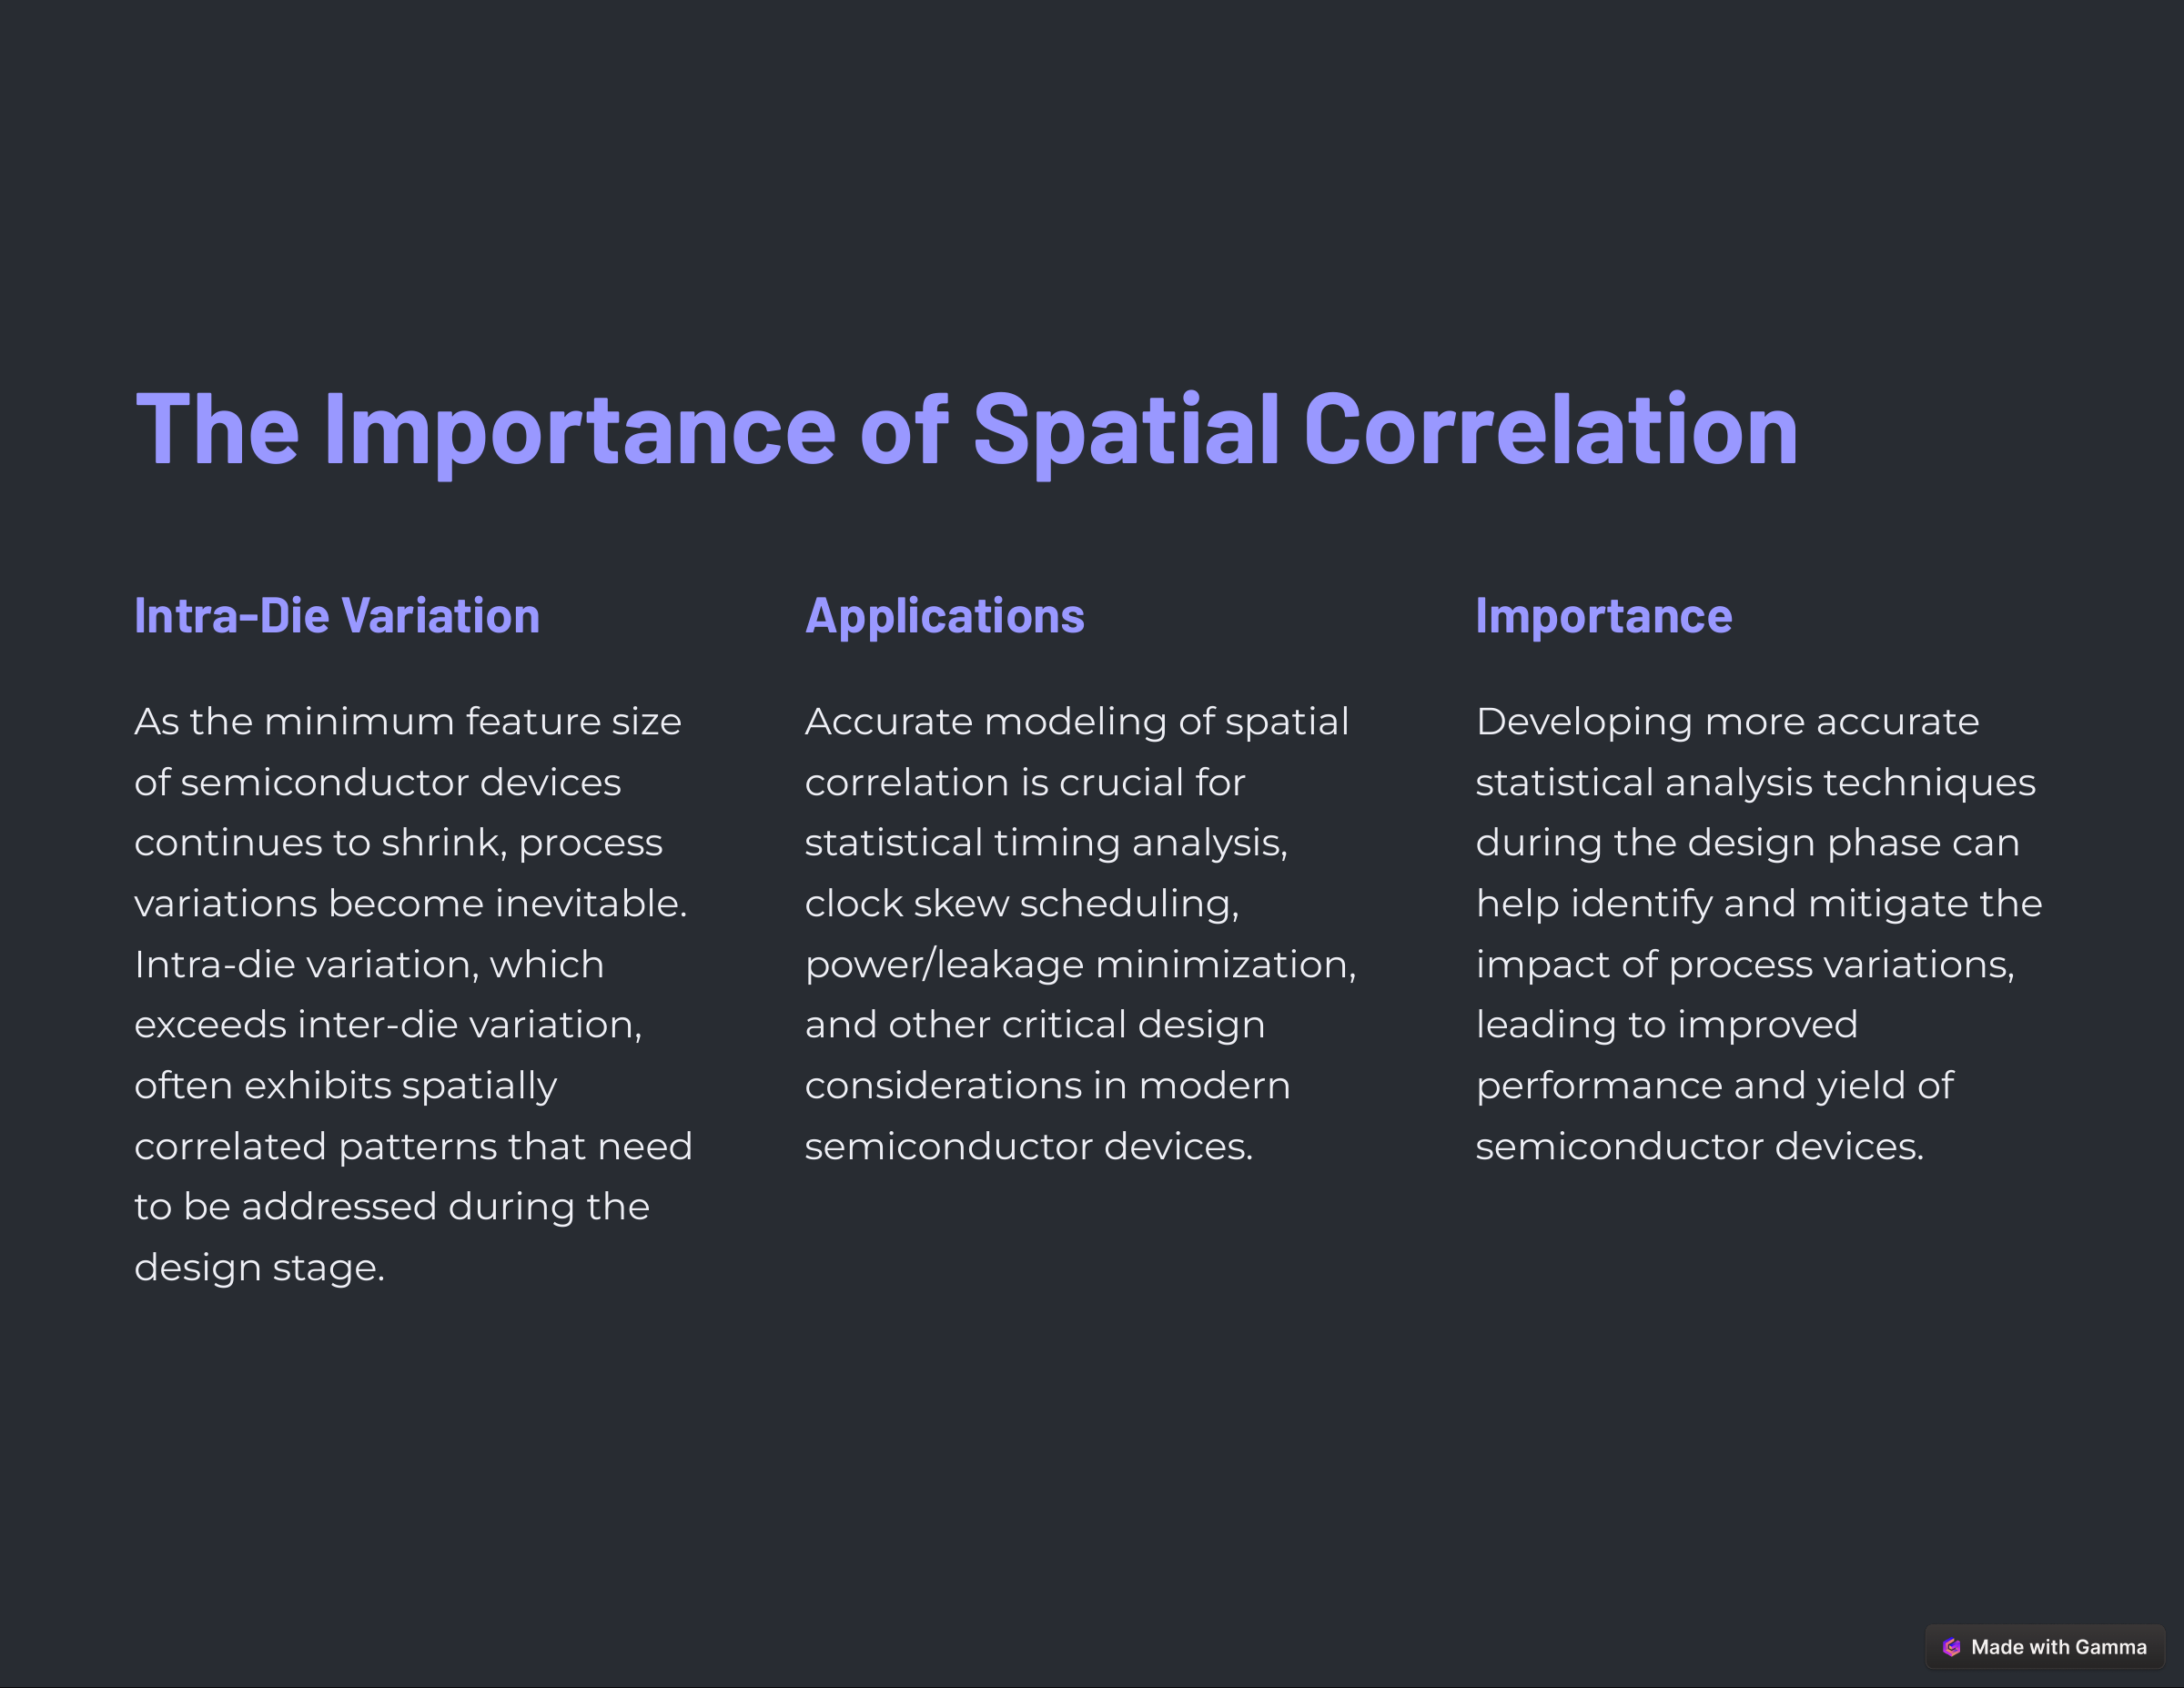

The Importance of Spatial Correlation
Intra-Die Variation
Applications
Importance
As the minimum feature size of semiconductor devices continues to shrink, process variations become inevitable. Intra-die variation, which exceeds inter-die variation, often exhibits spatially correlated patterns that need to be addressed during the design stage.
Accurate modeling of spatial correlation is crucial for statistical timing analysis, clock skew scheduling, power/leakage minimization, and other critical design considerations in modern semiconductor devices.
Developing more accurate statistical analysis techniques during the design phase can help identify and mitigate the impact of process variations, leading to improved performance and yield of semiconductor devices.